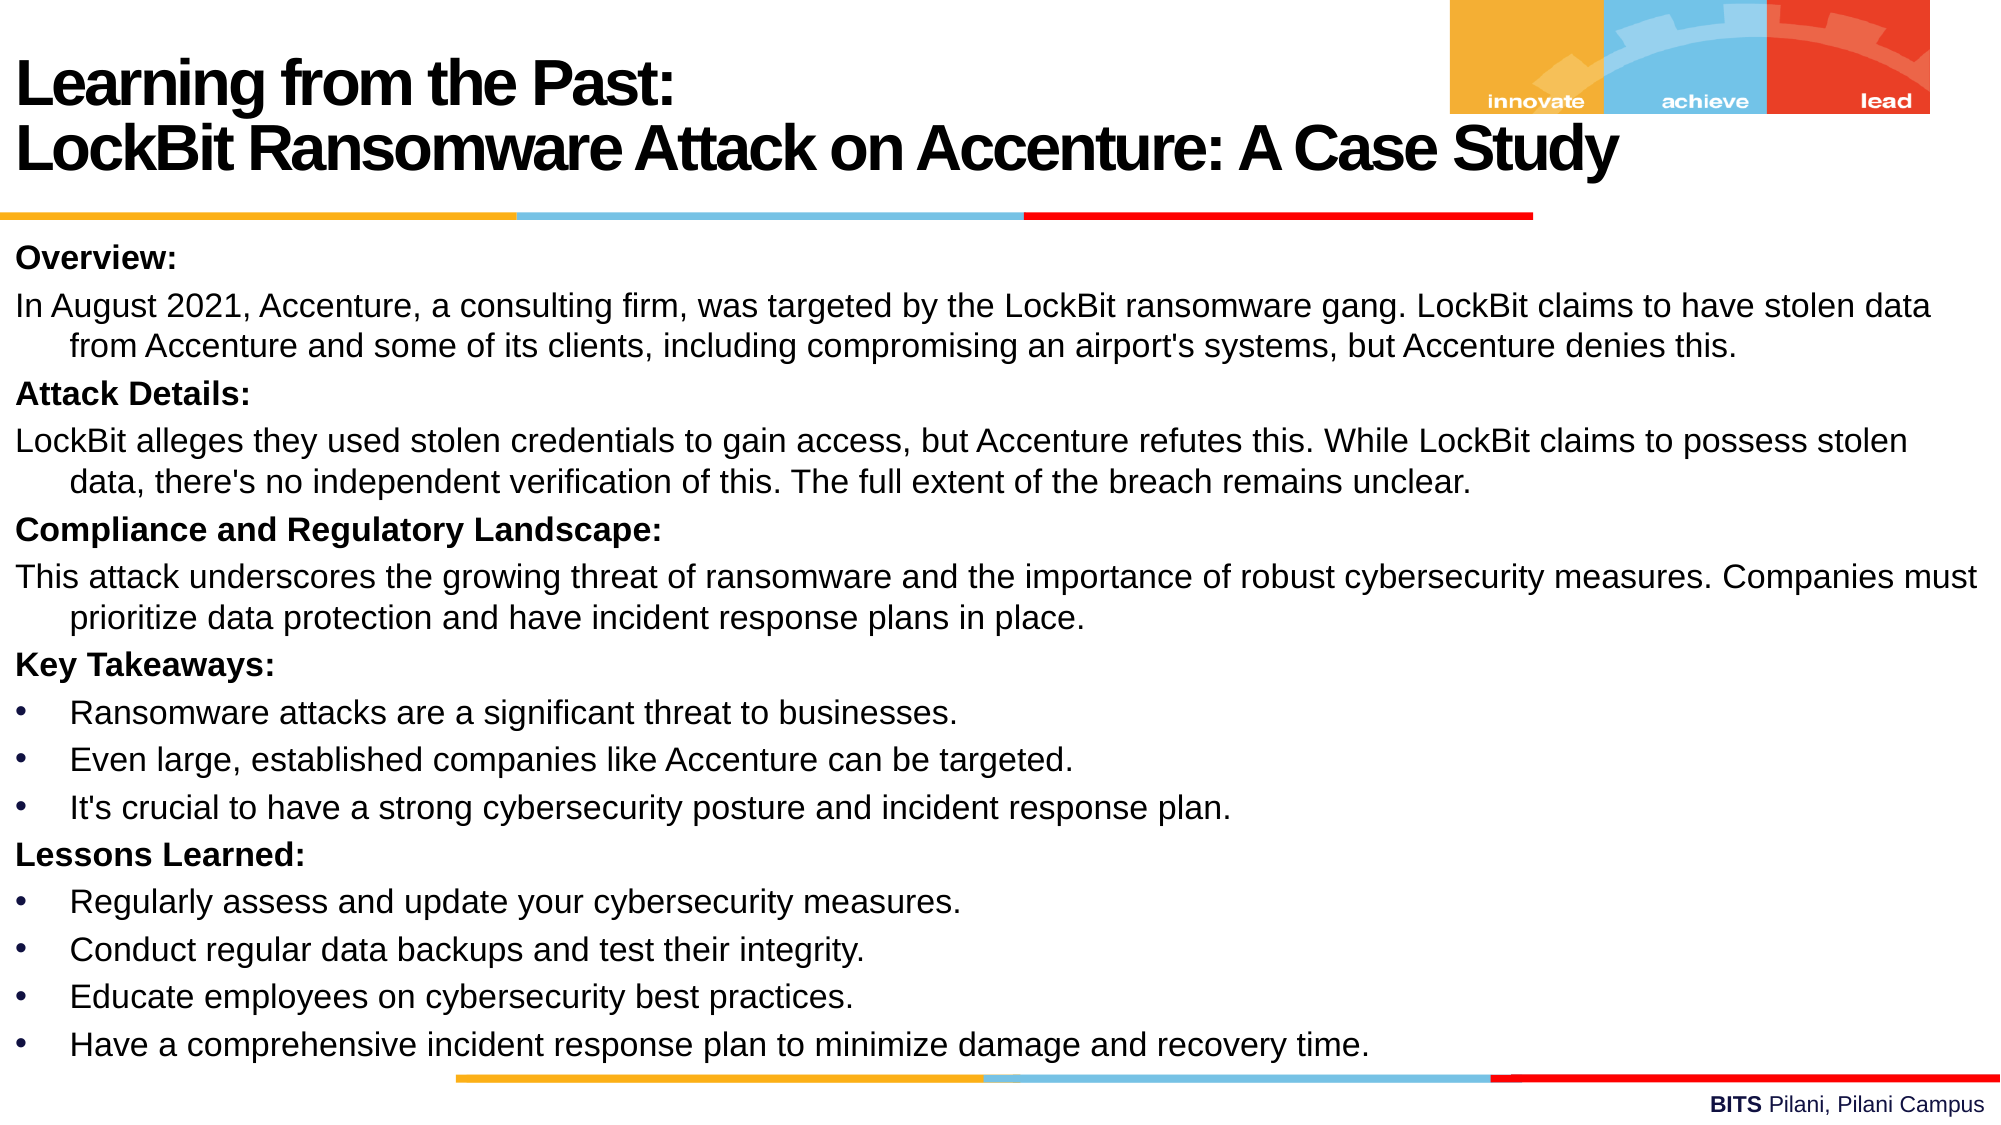

Learning from the Past:
LockBit Ransomware Attack on Accenture: A Case Study
Overview:
In August 2021, Accenture, a consulting firm, was targeted by the LockBit ransomware gang. LockBit claims to have stolen data from Accenture and some of its clients, including compromising an airport's systems, but Accenture denies this.
Attack Details:
LockBit alleges they used stolen credentials to gain access, but Accenture refutes this. While LockBit claims to possess stolen data, there's no independent verification of this. The full extent of the breach remains unclear.
Compliance and Regulatory Landscape:
This attack underscores the growing threat of ransomware and the importance of robust cybersecurity measures. Companies must prioritize data protection and have incident response plans in place.
Key Takeaways:
Ransomware attacks are a significant threat to businesses.
Even large, established companies like Accenture can be targeted.
It's crucial to have a strong cybersecurity posture and incident response plan.
Lessons Learned:
Regularly assess and update your cybersecurity measures.
Conduct regular data backups and test their integrity.
Educate employees on cybersecurity best practices.
Have a comprehensive incident response plan to minimize damage and recovery time.